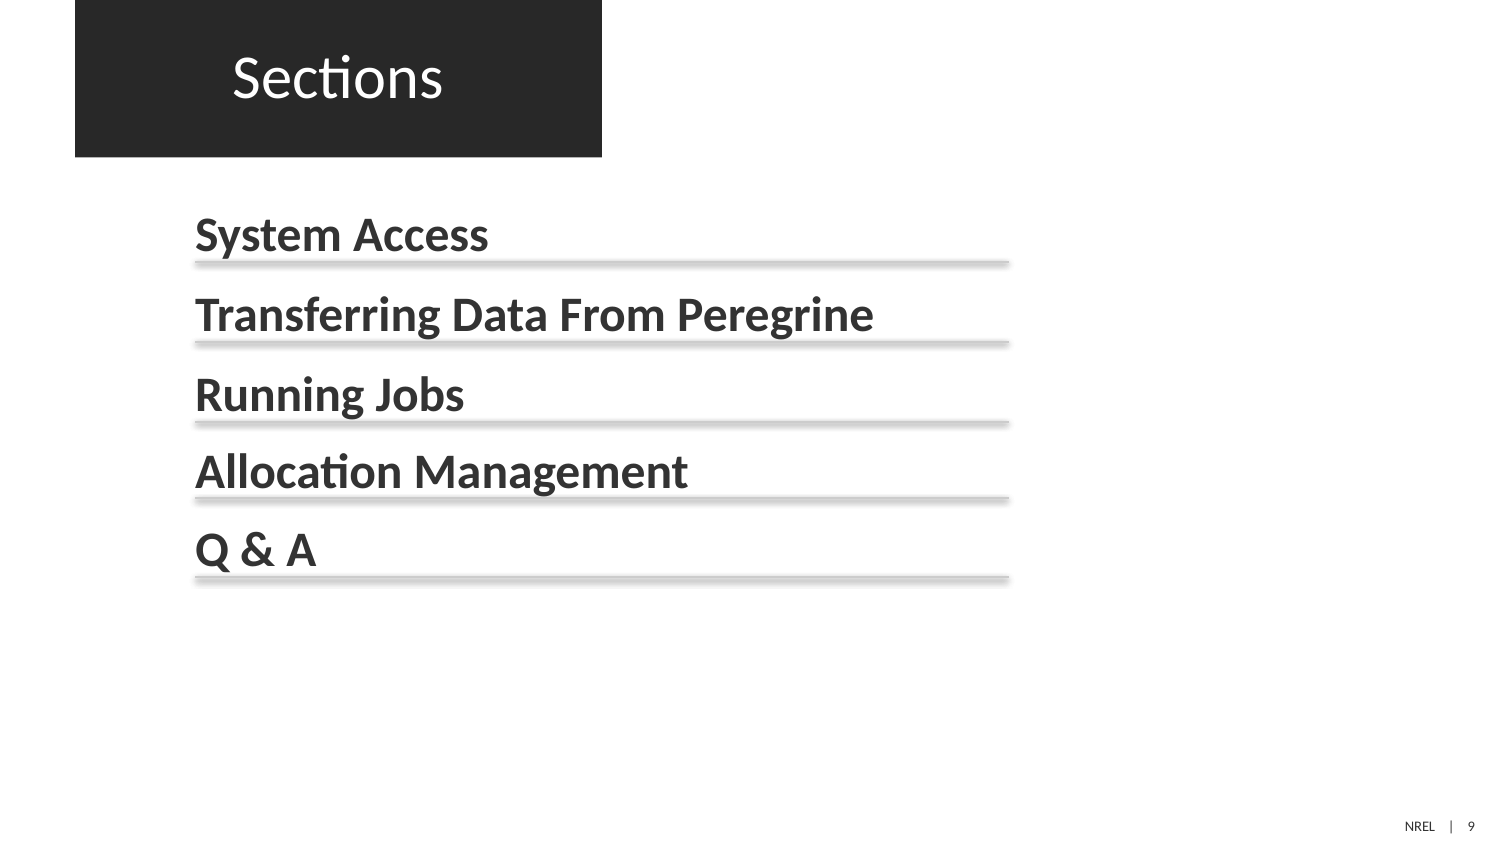

# Sections

System Access

Transferring Data From Peregrine

Running Jobs

Allocation Management

Q & A